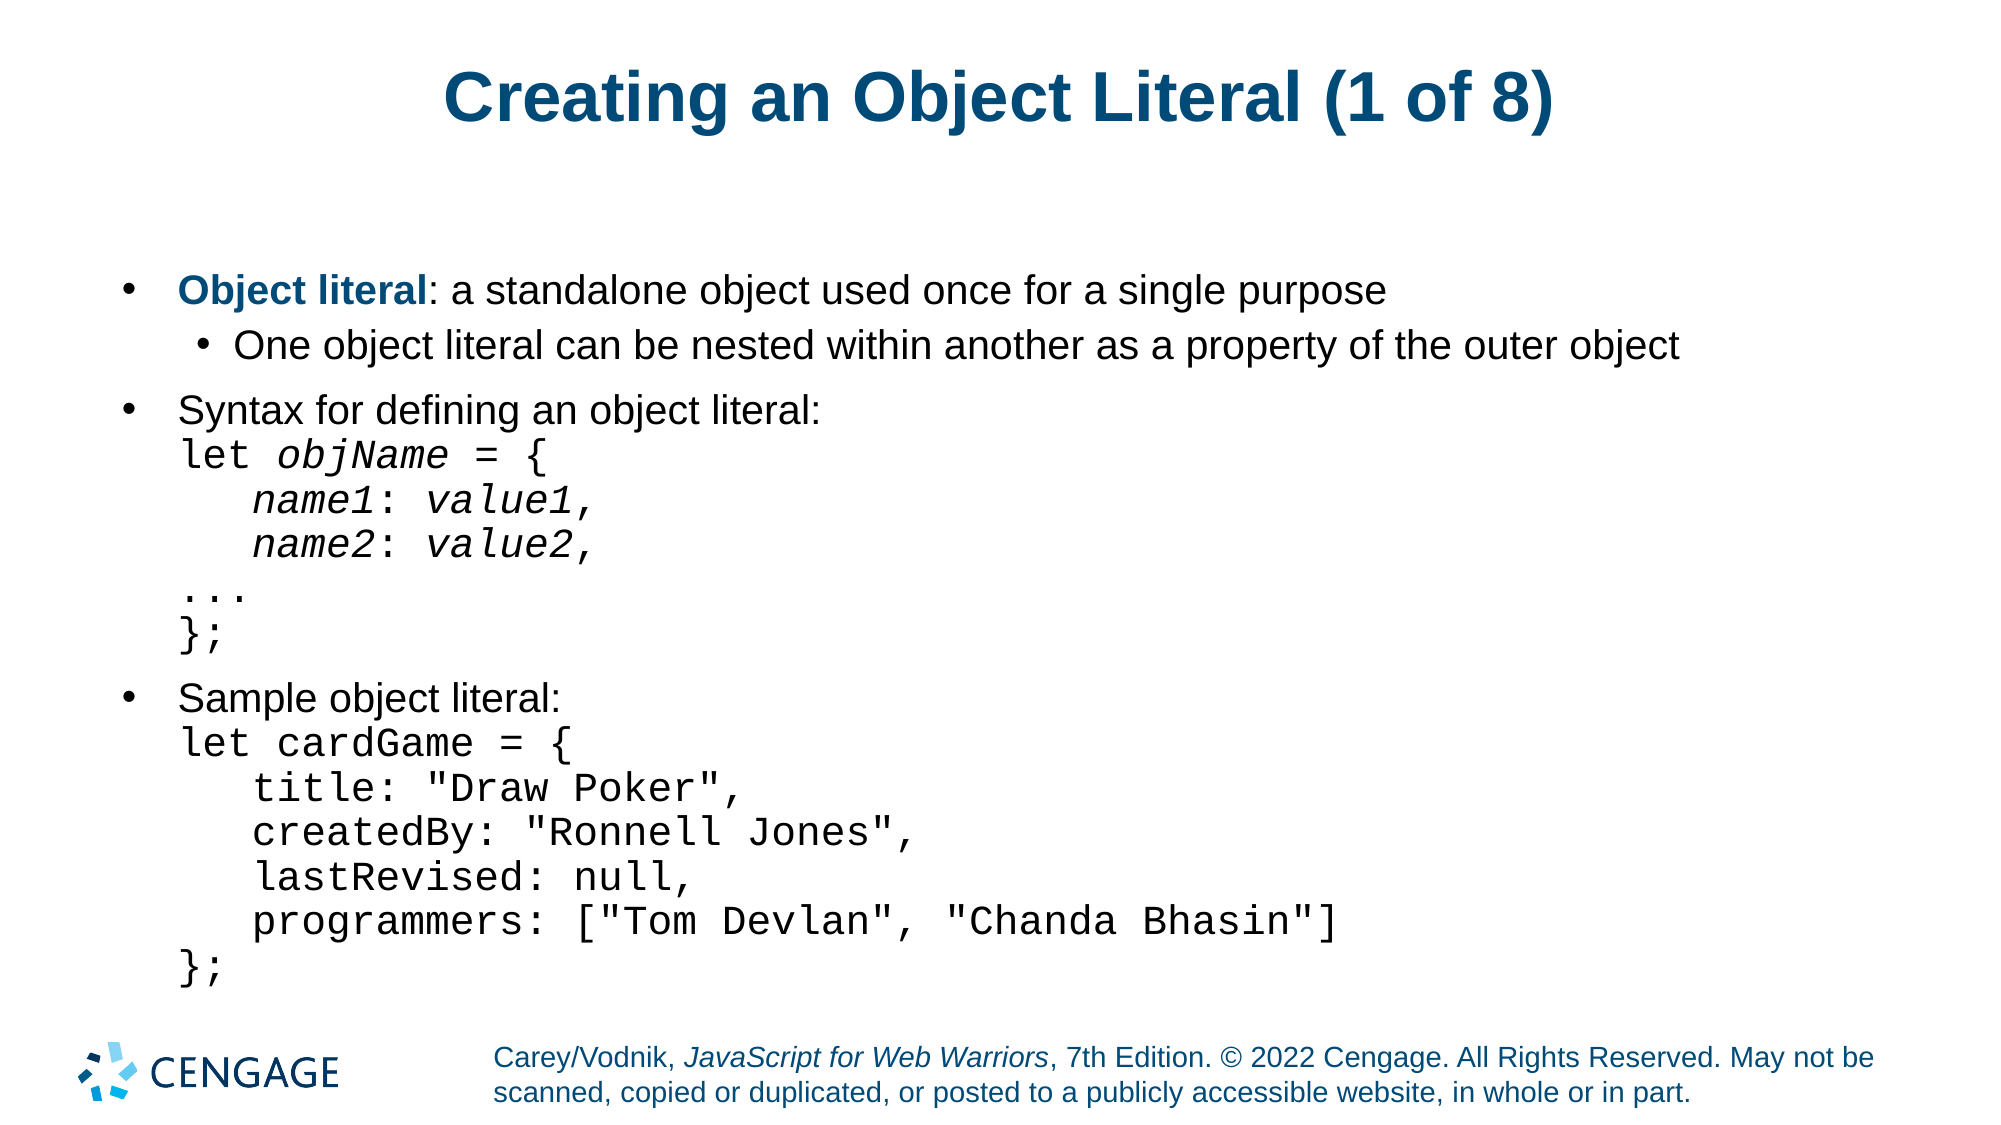

# Creating an Object Literal (1 of 8)
Object literal: a standalone object used once for a single purpose
One object literal can be nested within another as a property of the outer object
Syntax for defining an object literal:
let objName = {
   name1: value1,
   name2: value2,
...
};
Sample object literal:
let cardGame = {
   title: "Draw Poker",
   createdBy: "Ronnell Jones",
   lastRevised: null,
   programmers: ["Tom Devlan", "Chanda Bhasin"]
};